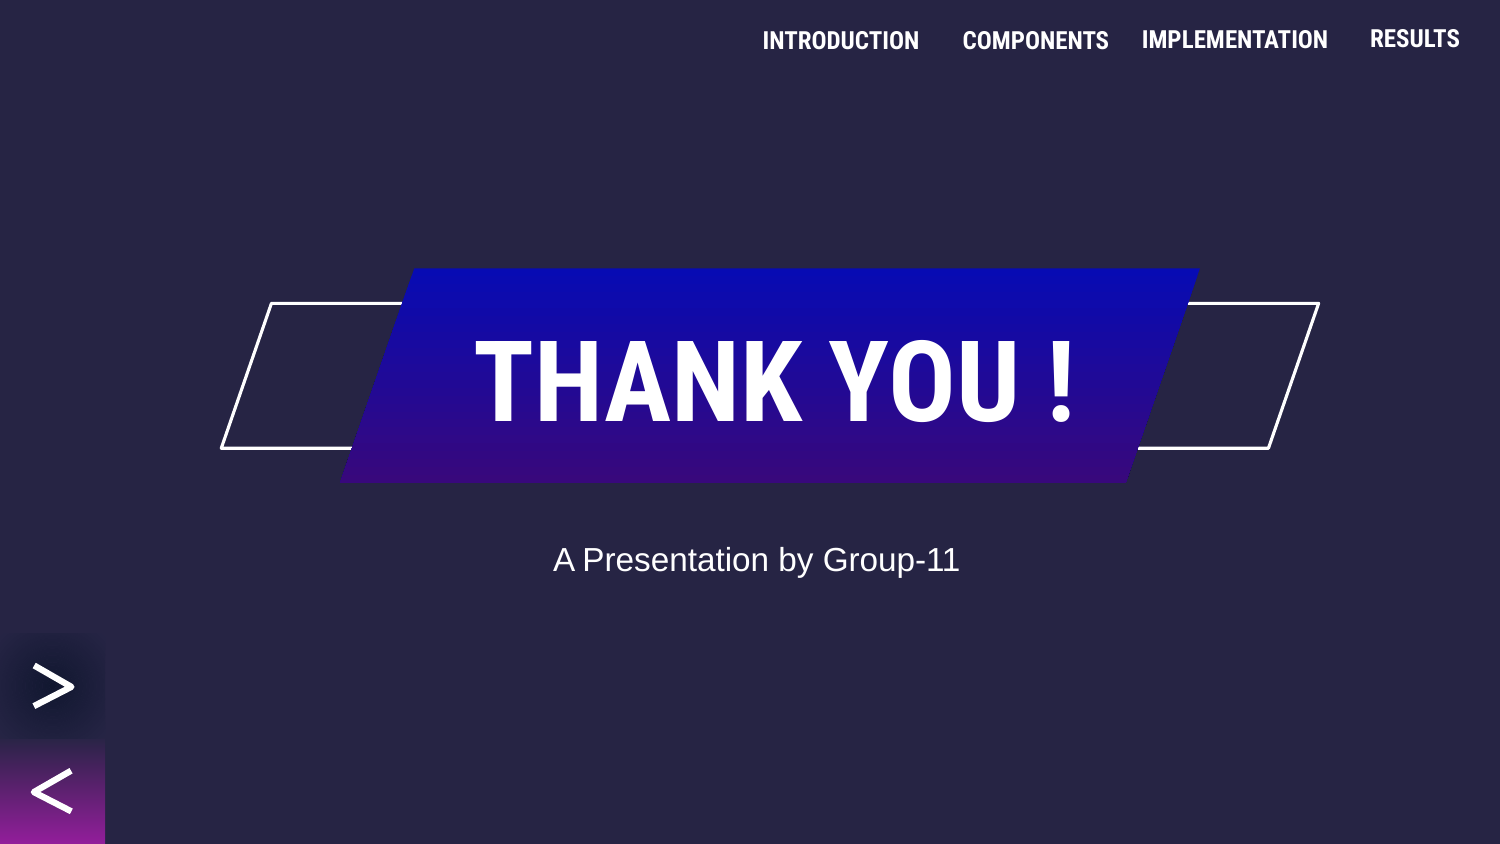

RESULTS
IMPLEMENTATION
INTRODUCTION
COMPONENTS

# THANK YOU !

A Presentation by Group-11